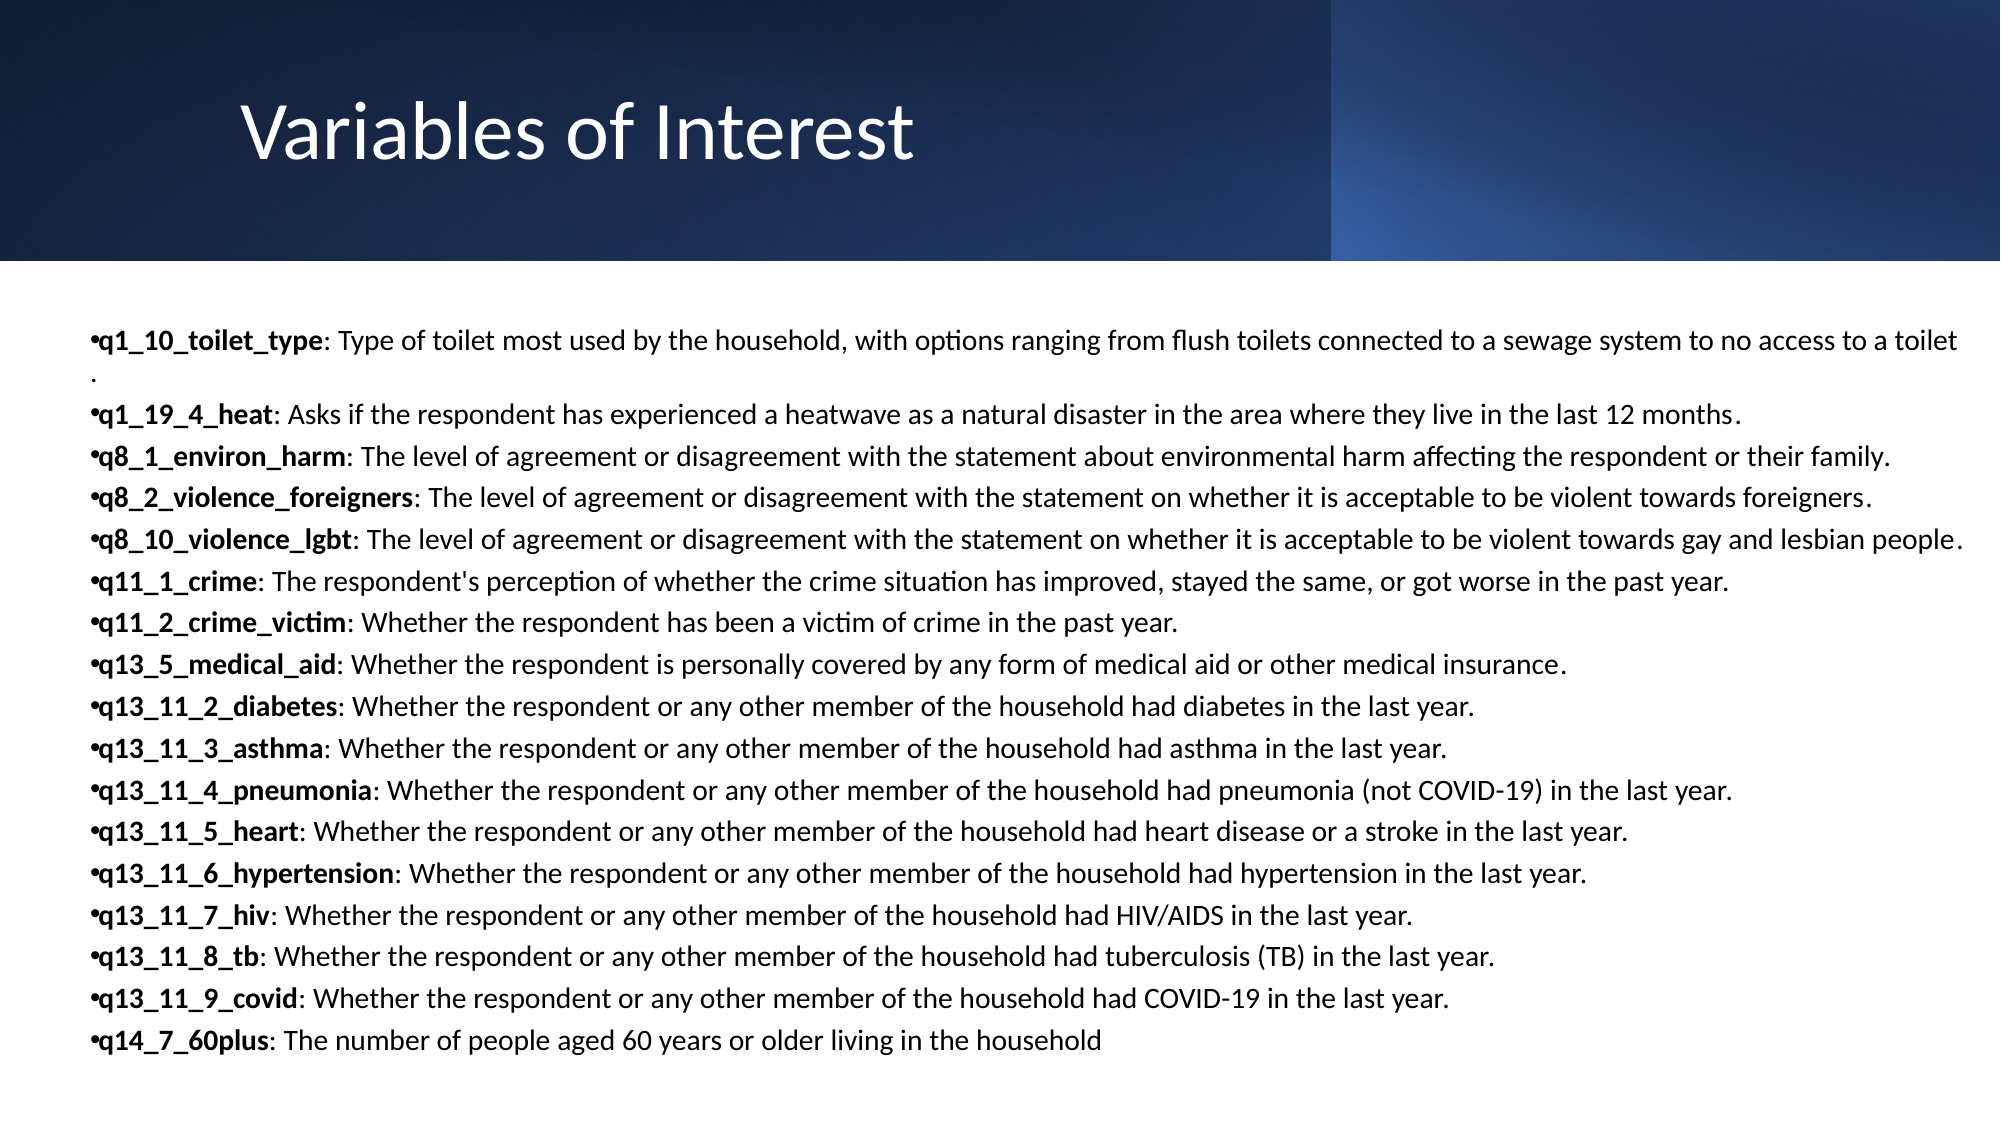

# Variables of Interest

q1_10_toilet_type: Type of toilet most used by the household, with options ranging from flush toilets connected to a sewage system to no access to a toilet​​​​.
q1_19_4_heat: Asks if the respondent has experienced a heatwave as a natural disaster in the area where they live in the last 12 months​​.
q8_1_environ_harm: The level of agreement or disagreement with the statement about environmental harm affecting the respondent or their family​​.
q8_2_violence_foreigners: The level of agreement or disagreement with the statement on whether it is acceptable to be violent towards foreigners​​.
q8_10_violence_lgbt: The level of agreement or disagreement with the statement on whether it is acceptable to be violent towards gay and lesbian people​​.
q11_1_crime: The respondent's perception of whether the crime situation has improved, stayed the same, or got worse in the past year​​.
q11_2_crime_victim: Whether the respondent has been a victim of crime in the past year​​.
q13_5_medical_aid: Whether the respondent is personally covered by any form of medical aid or other medical insurance​​.
q13_11_2_diabetes: Whether the respondent or any other member of the household had diabetes in the last year​​.
q13_11_3_asthma: Whether the respondent or any other member of the household had asthma in the last year​​.
q13_11_4_pneumonia: Whether the respondent or any other member of the household had pneumonia (not COVID-19) in the last year​​.
q13_11_5_heart: Whether the respondent or any other member of the household had heart disease or a stroke in the last year​​.
q13_11_6_hypertension: Whether the respondent or any other member of the household had hypertension in the last year​​.
q13_11_7_hiv: Whether the respondent or any other member of the household had HIV/AIDS in the last year​​.
q13_11_8_tb: Whether the respondent or any other member of the household had tuberculosis (TB) in the last year​​.
q13_11_9_covid: Whether the respondent or any other member of the household had COVID-19 in the last year​​.
q14_7_60plus: The number of people aged 60 years or older living in the household